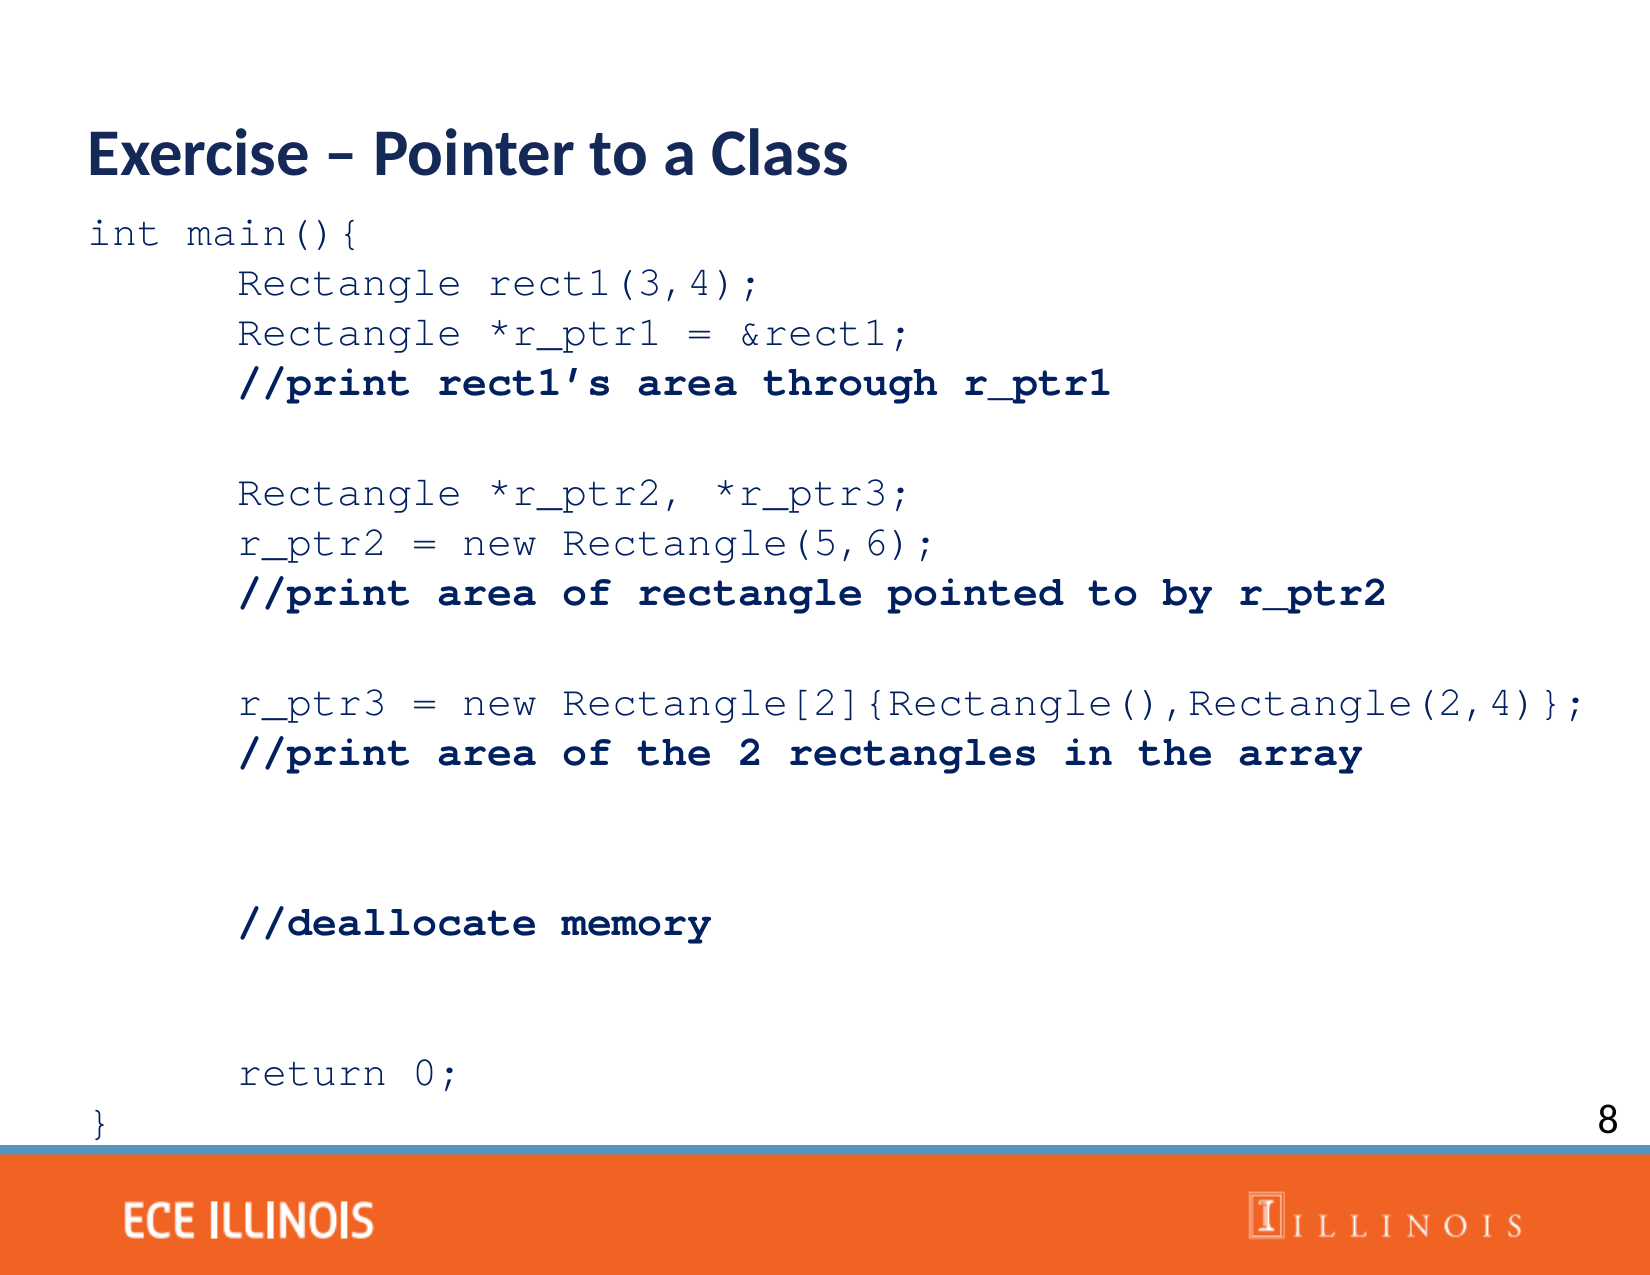

Exercise – Pointer to a Class
int main(){
	Rectangle rect1(3,4);
	Rectangle *r_ptr1 = &rect1;
	//print rect1’s area through r_ptr1

	Rectangle *r_ptr2, *r_ptr3;
	r_ptr2 = new Rectangle(5,6);
	//print area of rectangle pointed to by r_ptr2

	r_ptr3 = new Rectangle[2]{Rectangle(),Rectangle(2,4)};
	//print area of the 2 rectangles in the array

	//deallocate memory

	return 0;
}

8